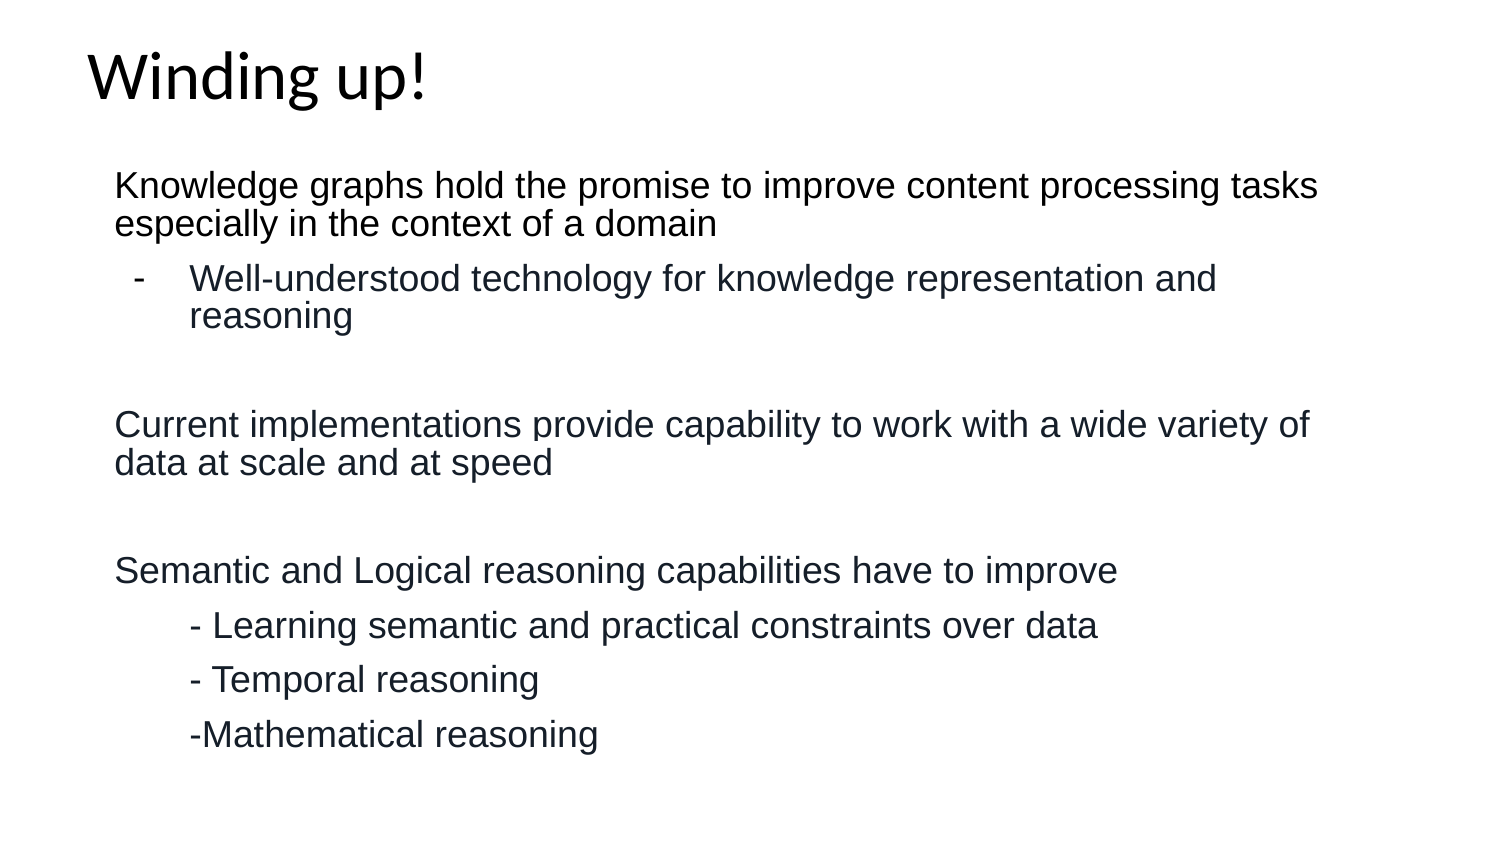

# Winding up!
Knowledge graphs hold the promise to improve content processing tasks especially in the context of a domain
Well-understood technology for knowledge representation and reasoning

Current implementations provide capability to work with a wide variety of data at scale and at speed

Semantic and Logical reasoning capabilities have to improve
- Learning semantic and practical constraints over data
- Temporal reasoning
-Mathematical reasoning